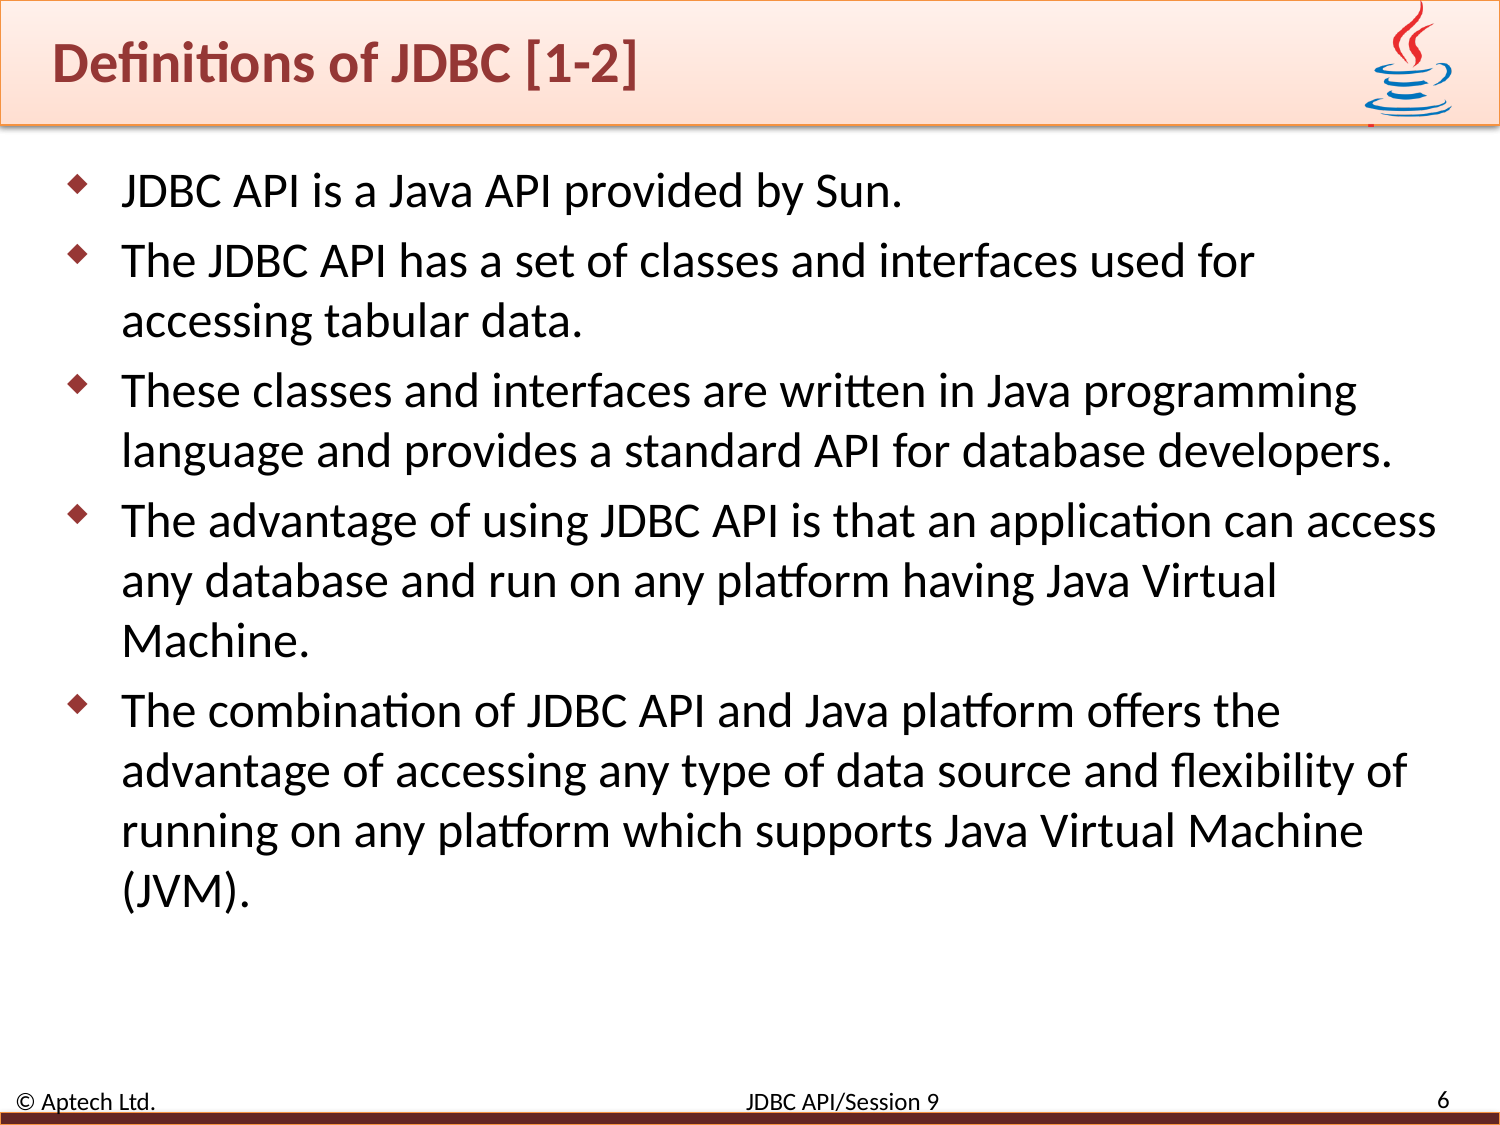

# Definitions of JDBC [1-2]
JDBC API is a Java API provided by Sun.
The JDBC API has a set of classes and interfaces used for accessing tabular data.
These classes and interfaces are written in Java programming language and provides a standard API for database developers.
The advantage of using JDBC API is that an application can access any database and run on any platform having Java Virtual Machine.
The combination of JDBC API and Java platform offers the advantage of accessing any type of data source and flexibility of running on any platform which supports Java Virtual Machine (JVM).
6
© Aptech Ltd.                                                                                                       JDBC API/Session 9